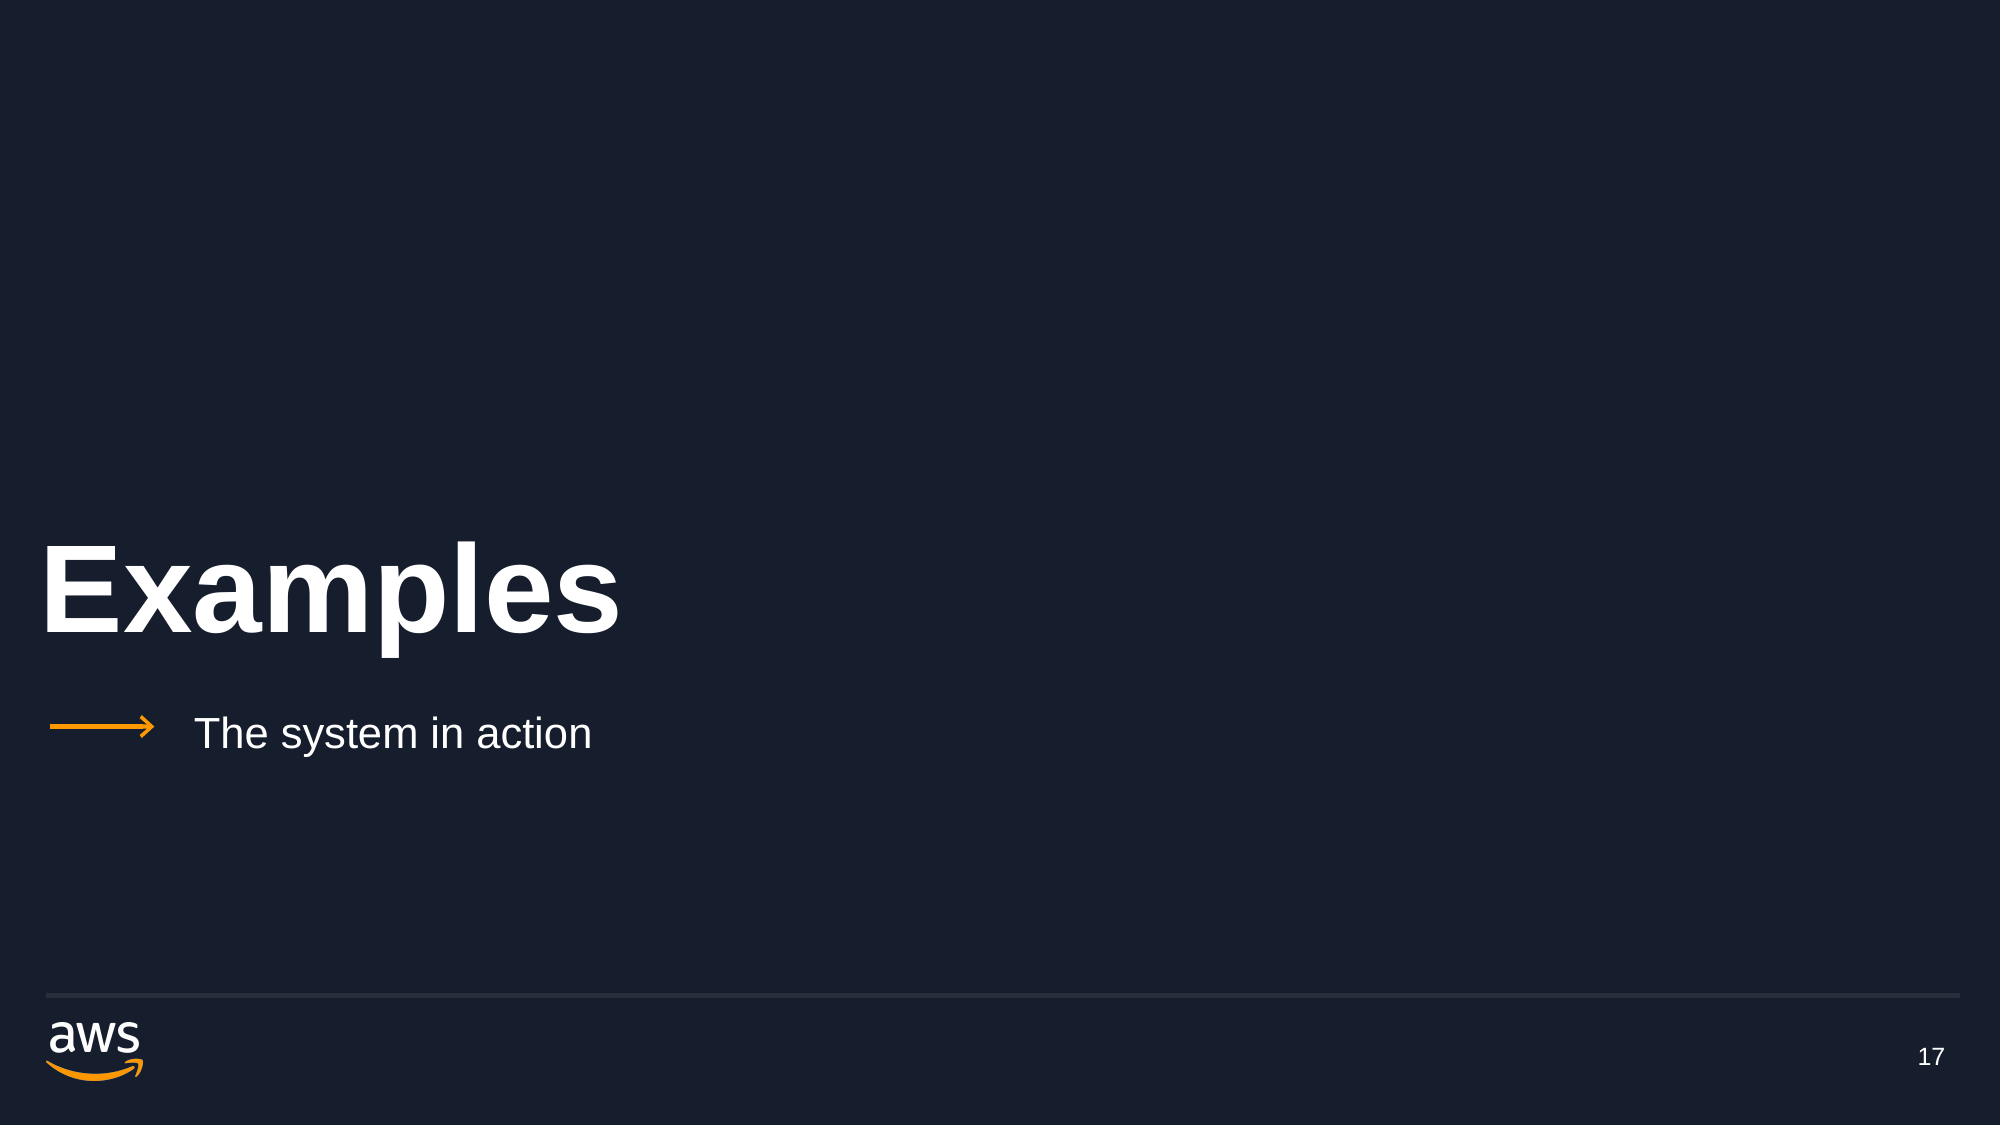

# Examples
The system in action

17